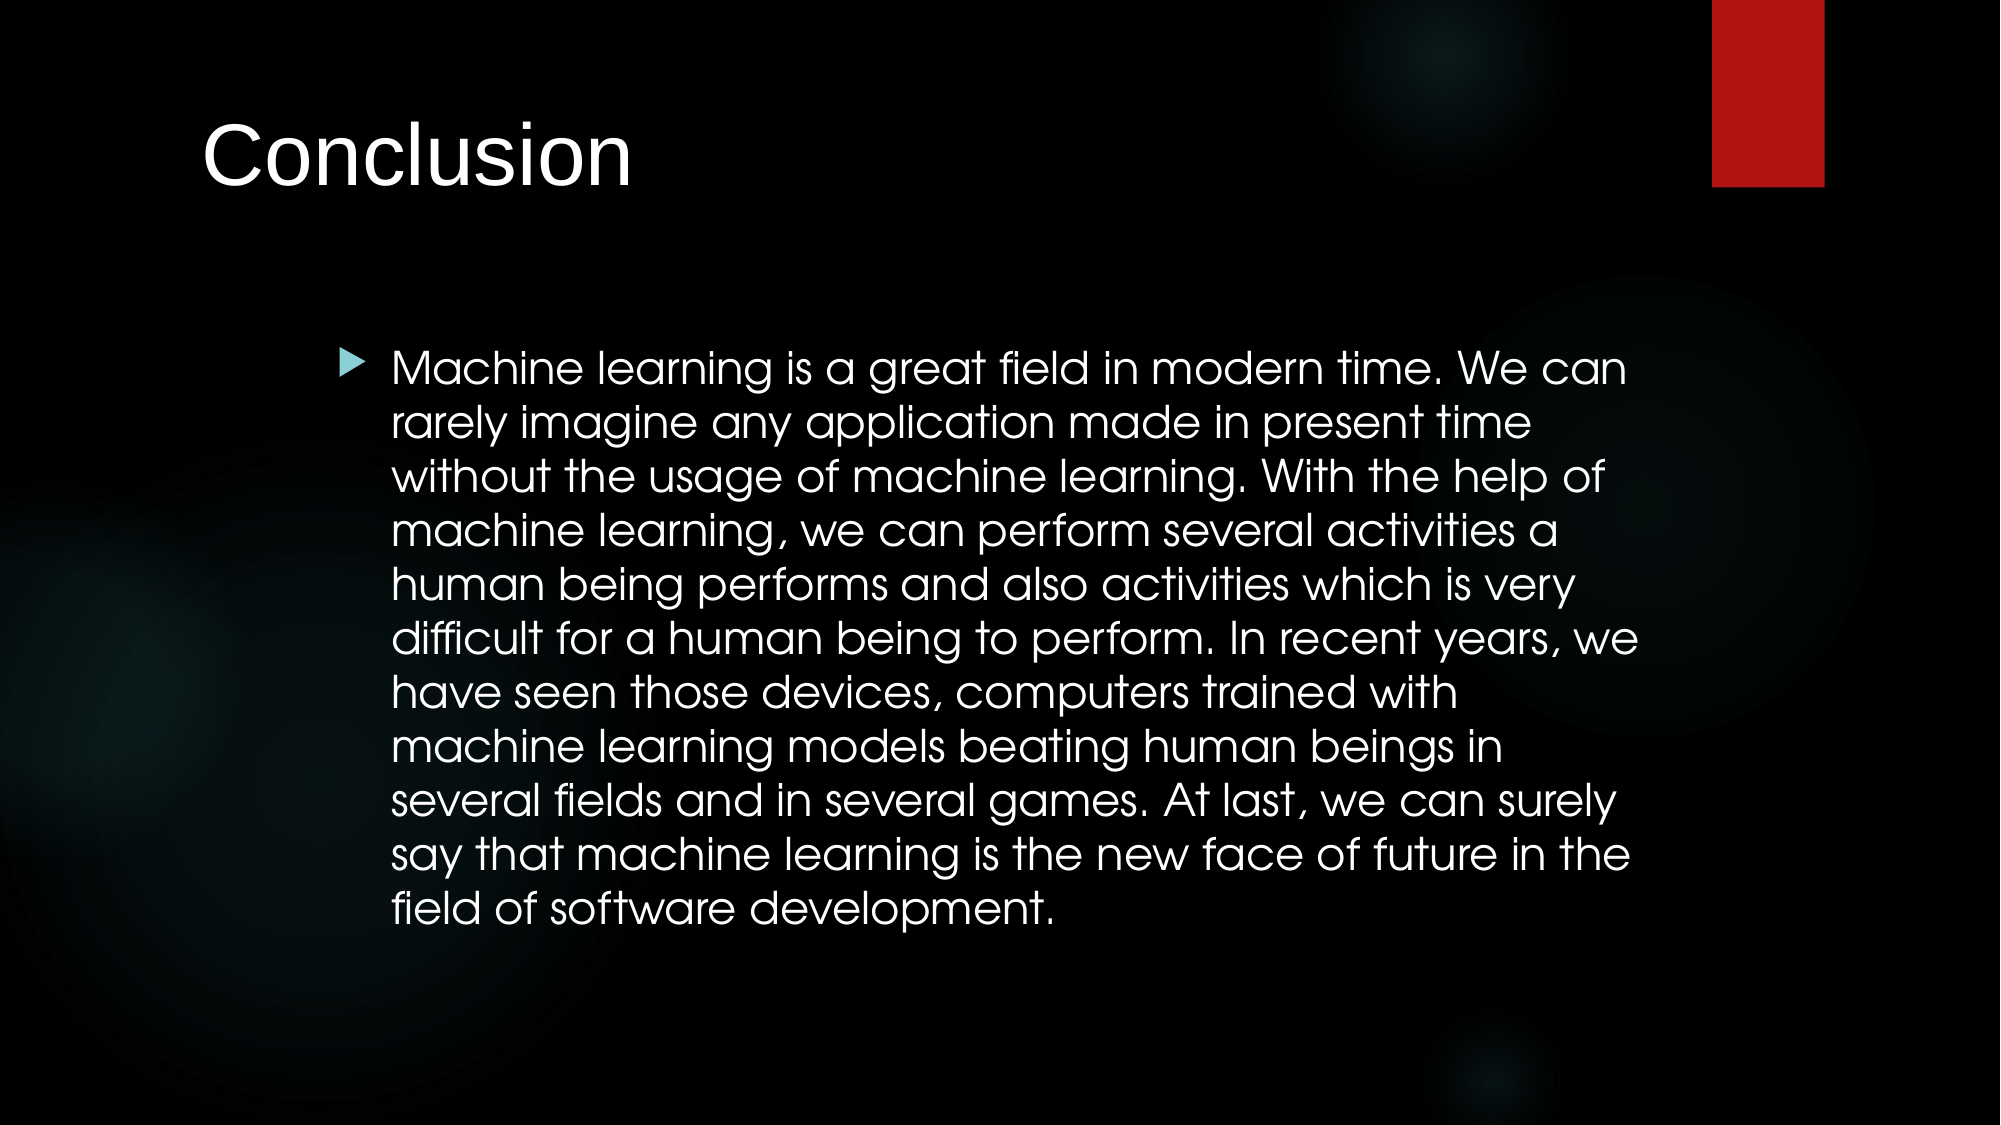

# Conclusion
Machine learning is a great field in modern time. We can rarely imagine any application made in present time without the usage of machine learning. With the help of machine learning, we can perform several activities a human being performs and also activities which is very difficult for a human being to perform. In recent years, we have seen those devices, computers trained with machine learning models beating human beings in several fields and in several games. At last, we can surely say that machine learning is the new face of future in the field of software development.